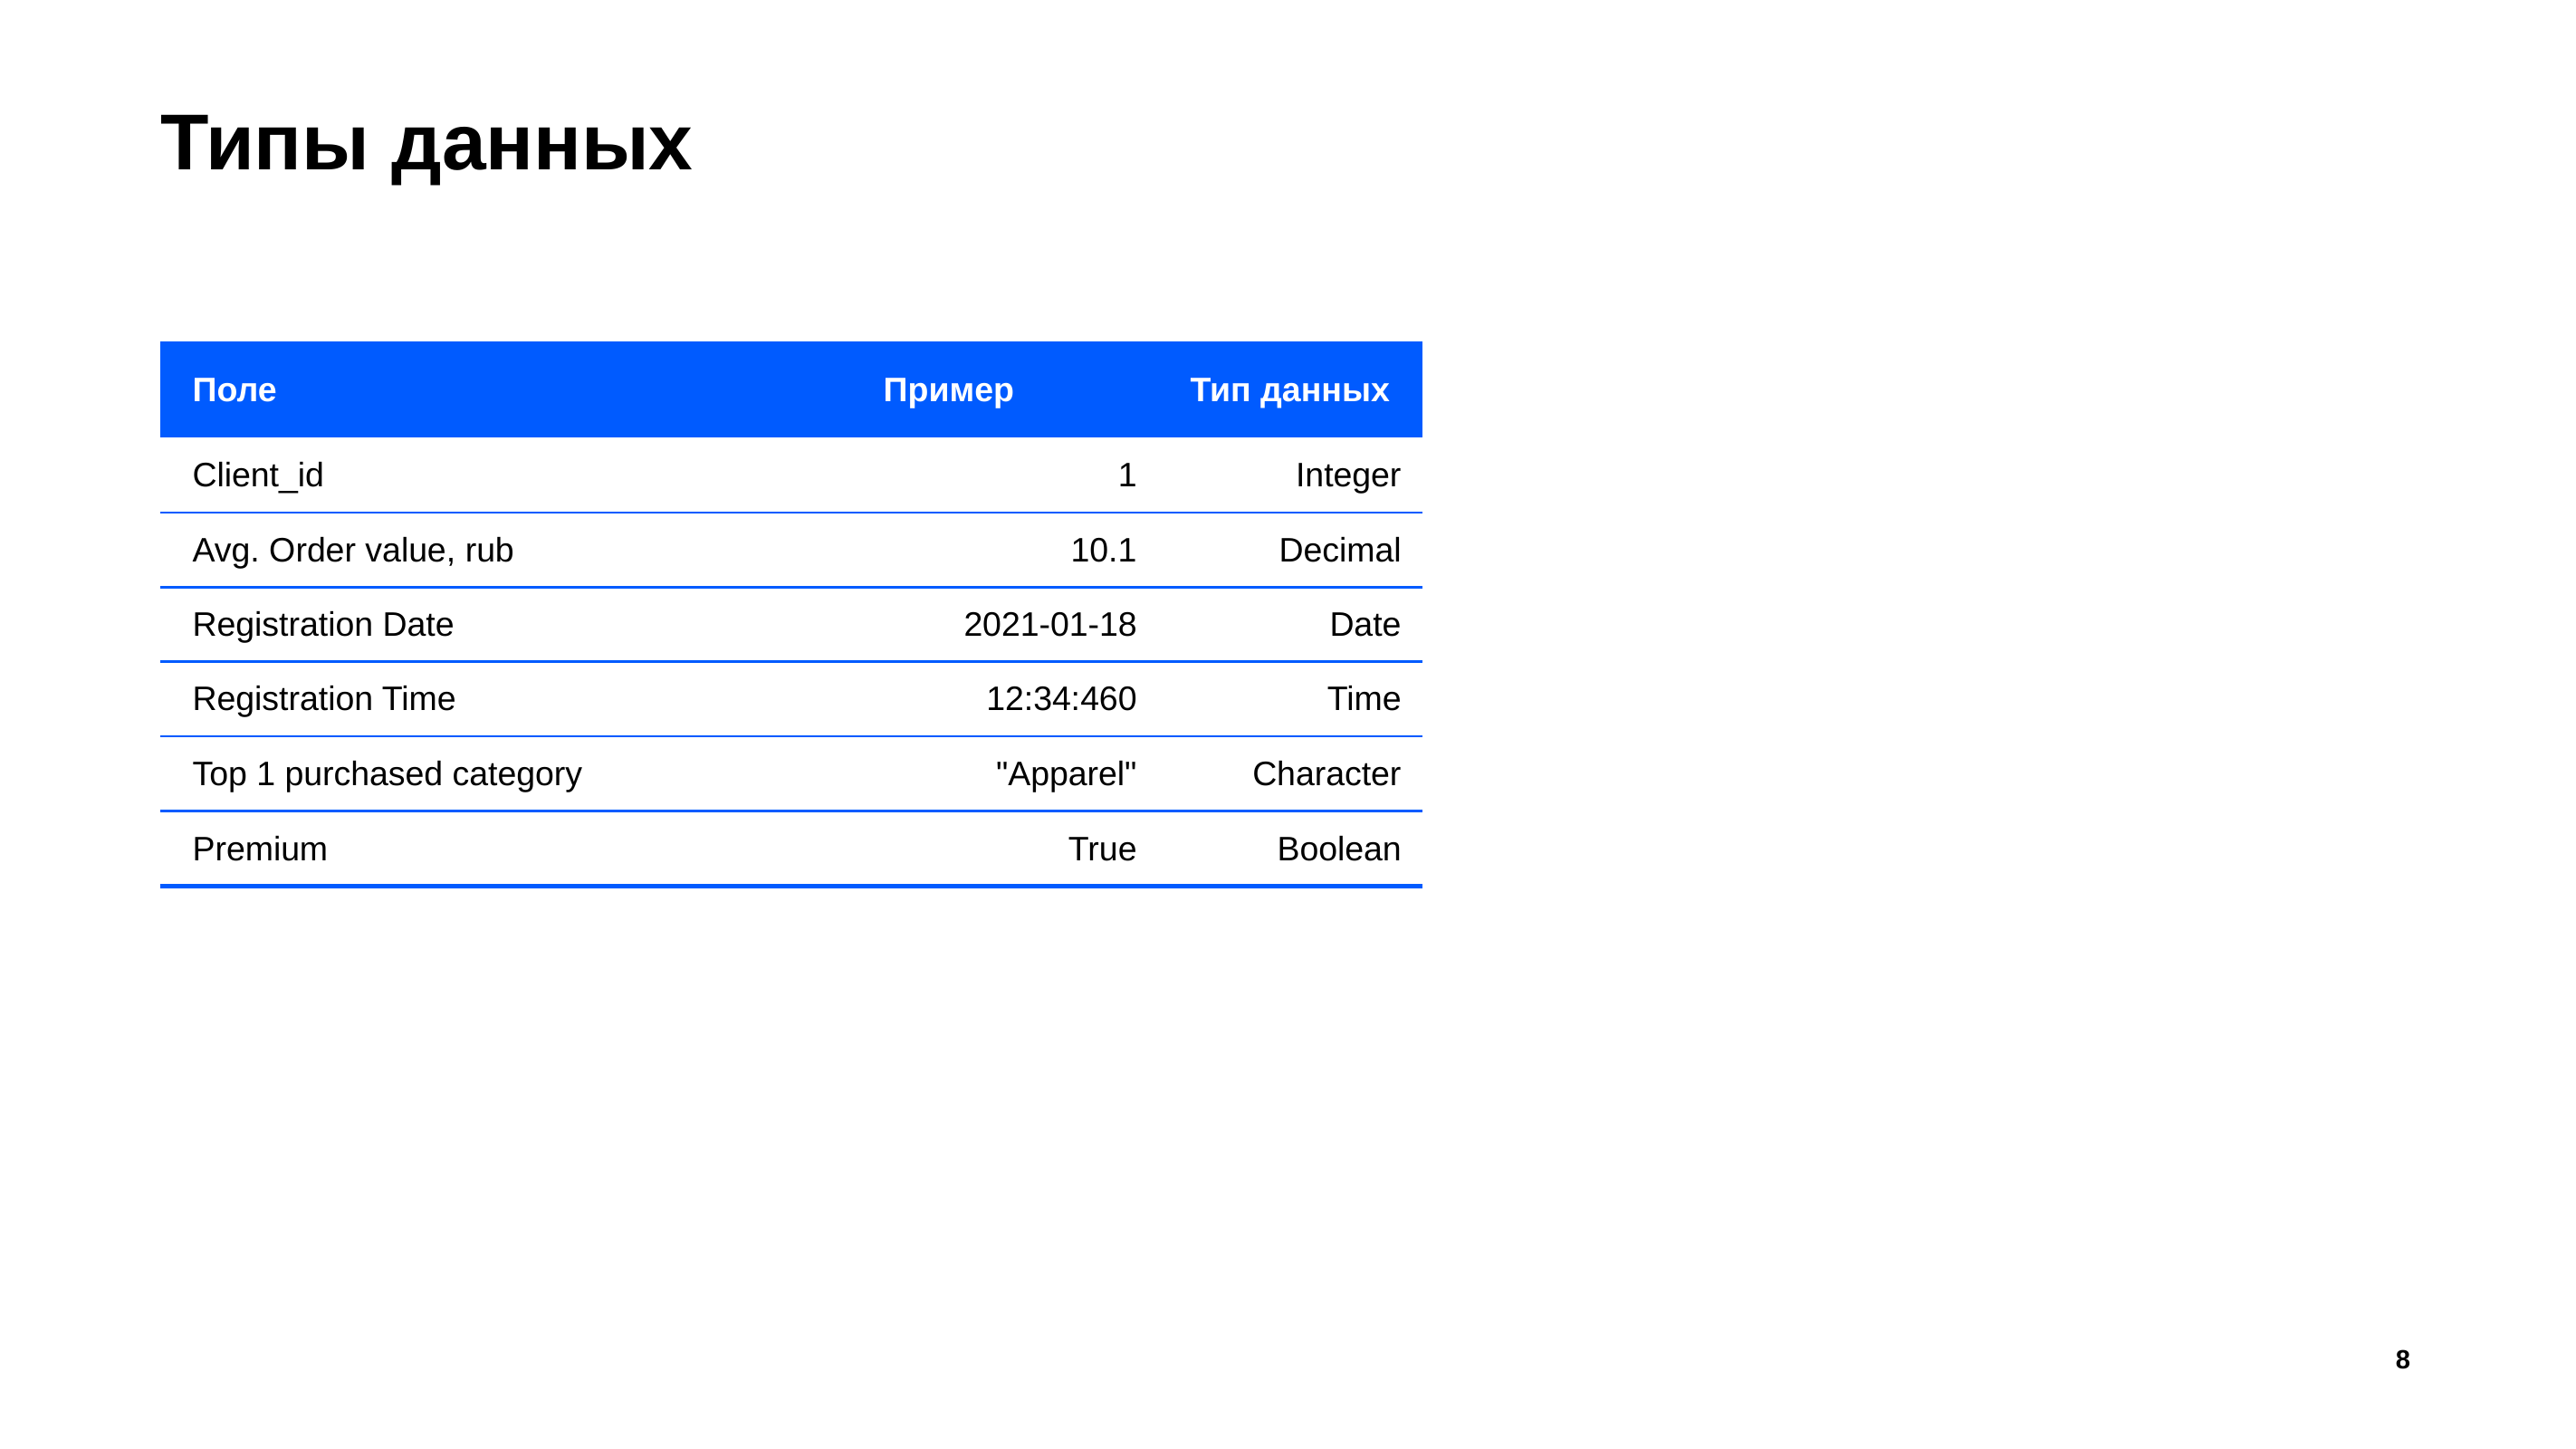

# Типы данных
| Поле | Пример | Тип данных |
| --- | --- | --- |
| Client\_id | 1 | Integer |
| Avg. Order value, rub | 10.1 | Decimal |
| Registration Date | 2021-01-18 | Date |
| Registration Time | 12:34:460 | Time |
| Top 1 purchased category | "Apparel" | Character |
| Premium | True | Boolean |
8